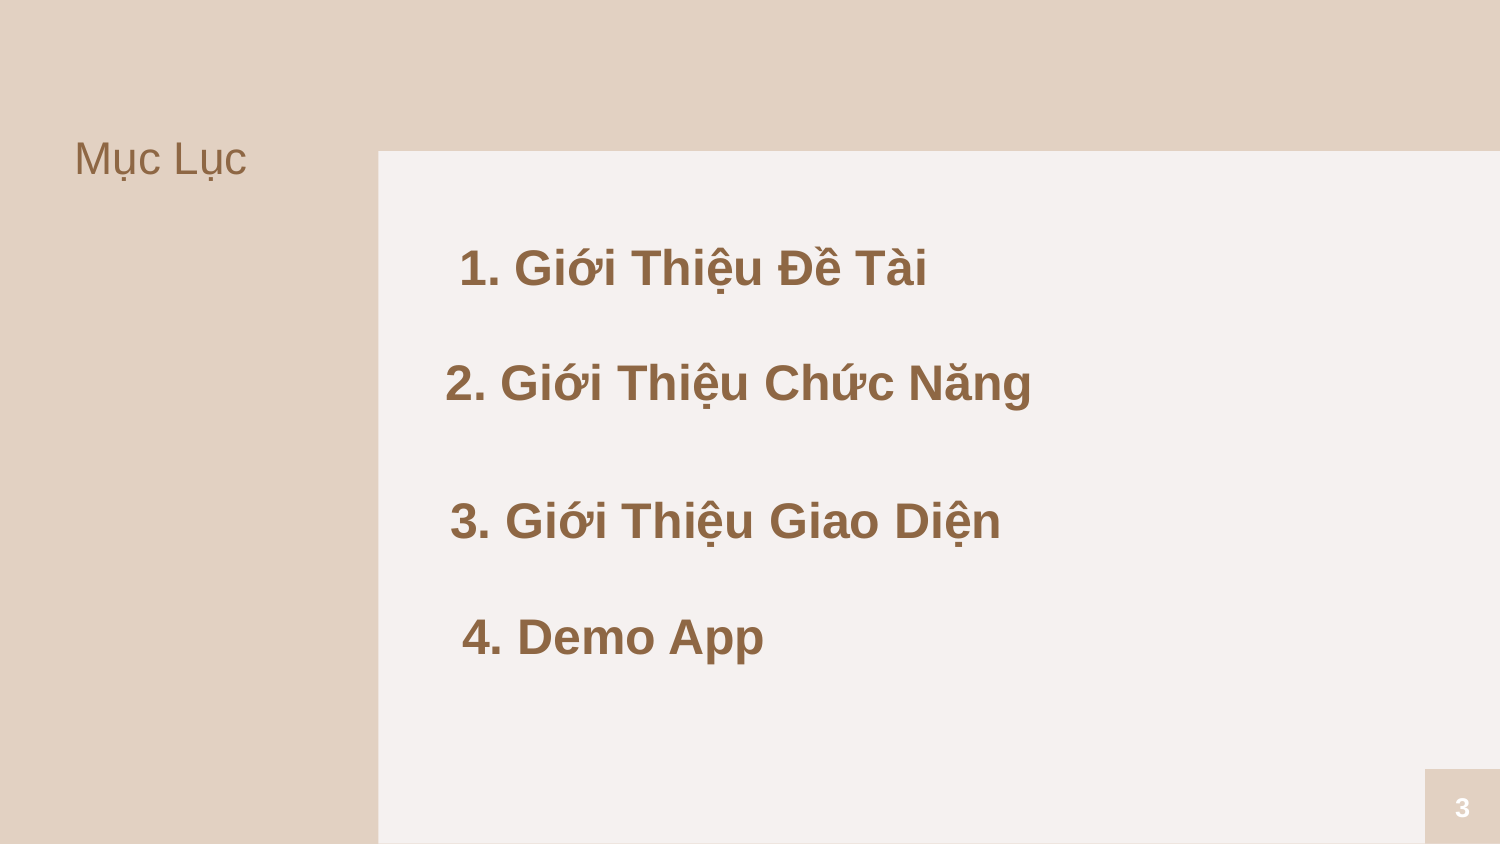

# Mục Lục
1. Giới Thiệu Đề Tài
2. Giới Thiệu Chức Năng
3. Giới Thiệu Giao Diện
4. Demo App
3